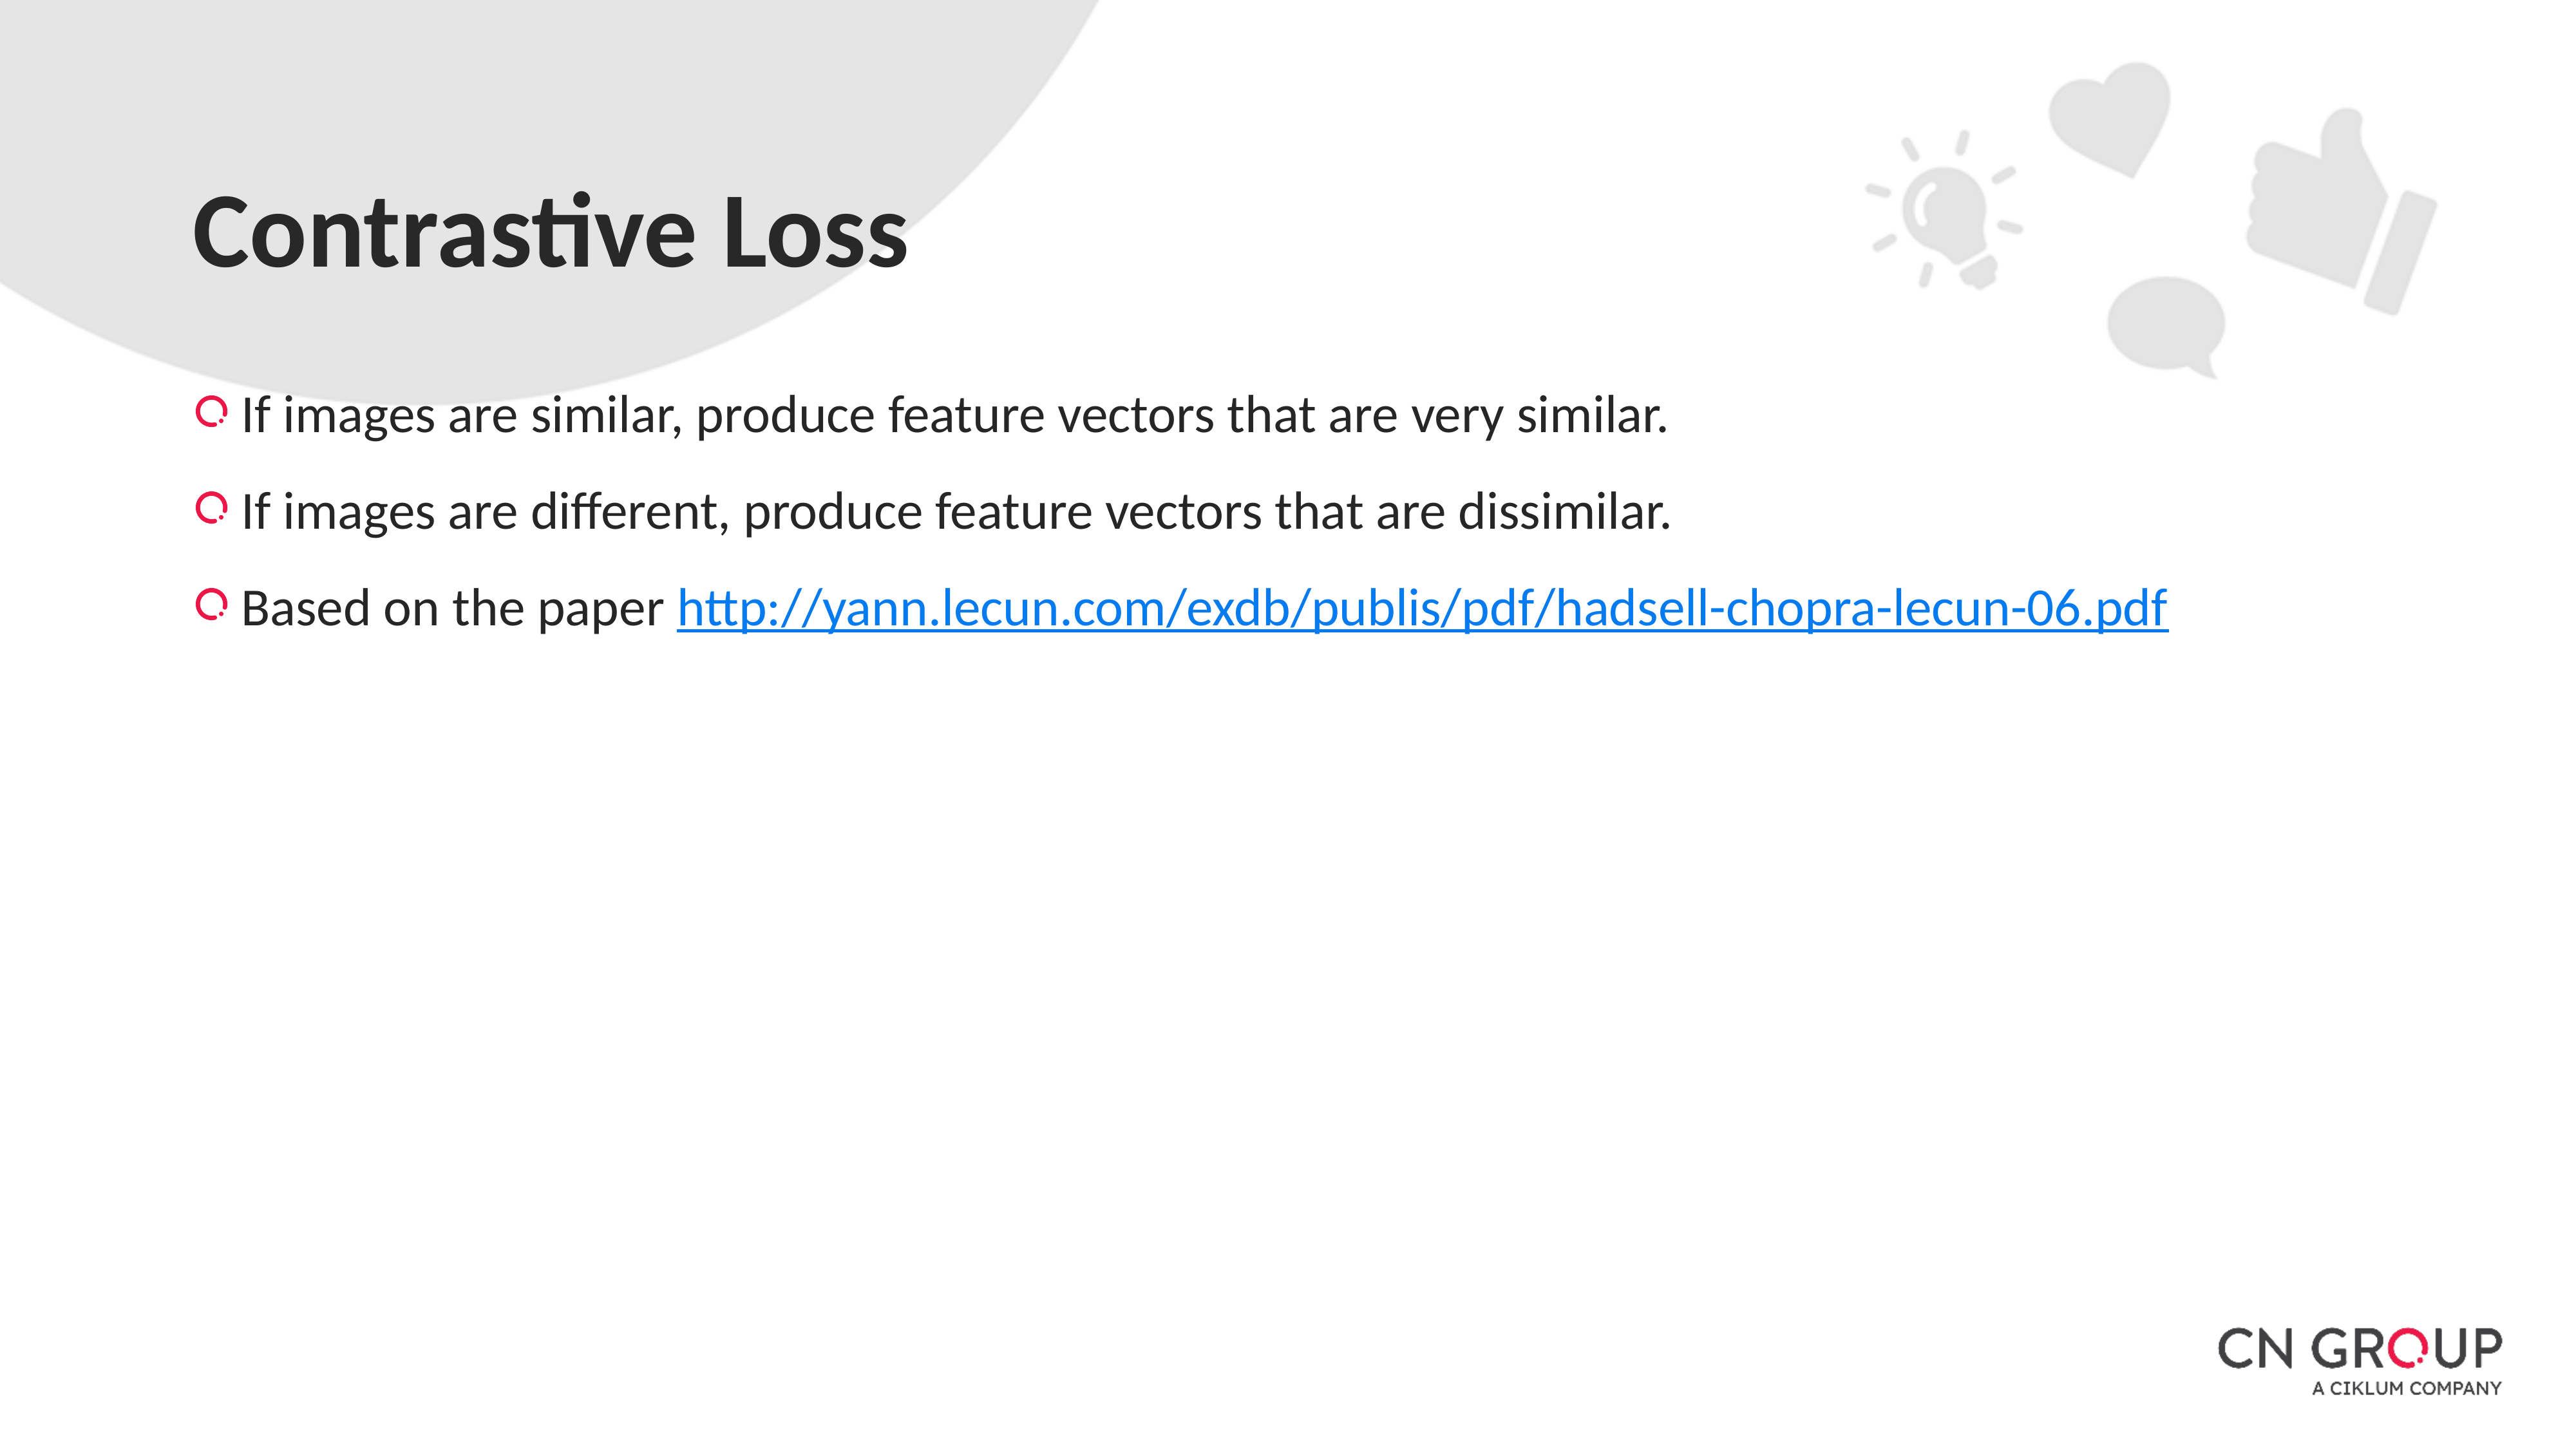

# Contrastive Loss
If images are similar, produce feature vectors that are very similar.
If images are different, produce feature vectors that are dissimilar.
Based on the paper http://yann.lecun.com/exdb/publis/pdf/hadsell-chopra-lecun-06.pdf